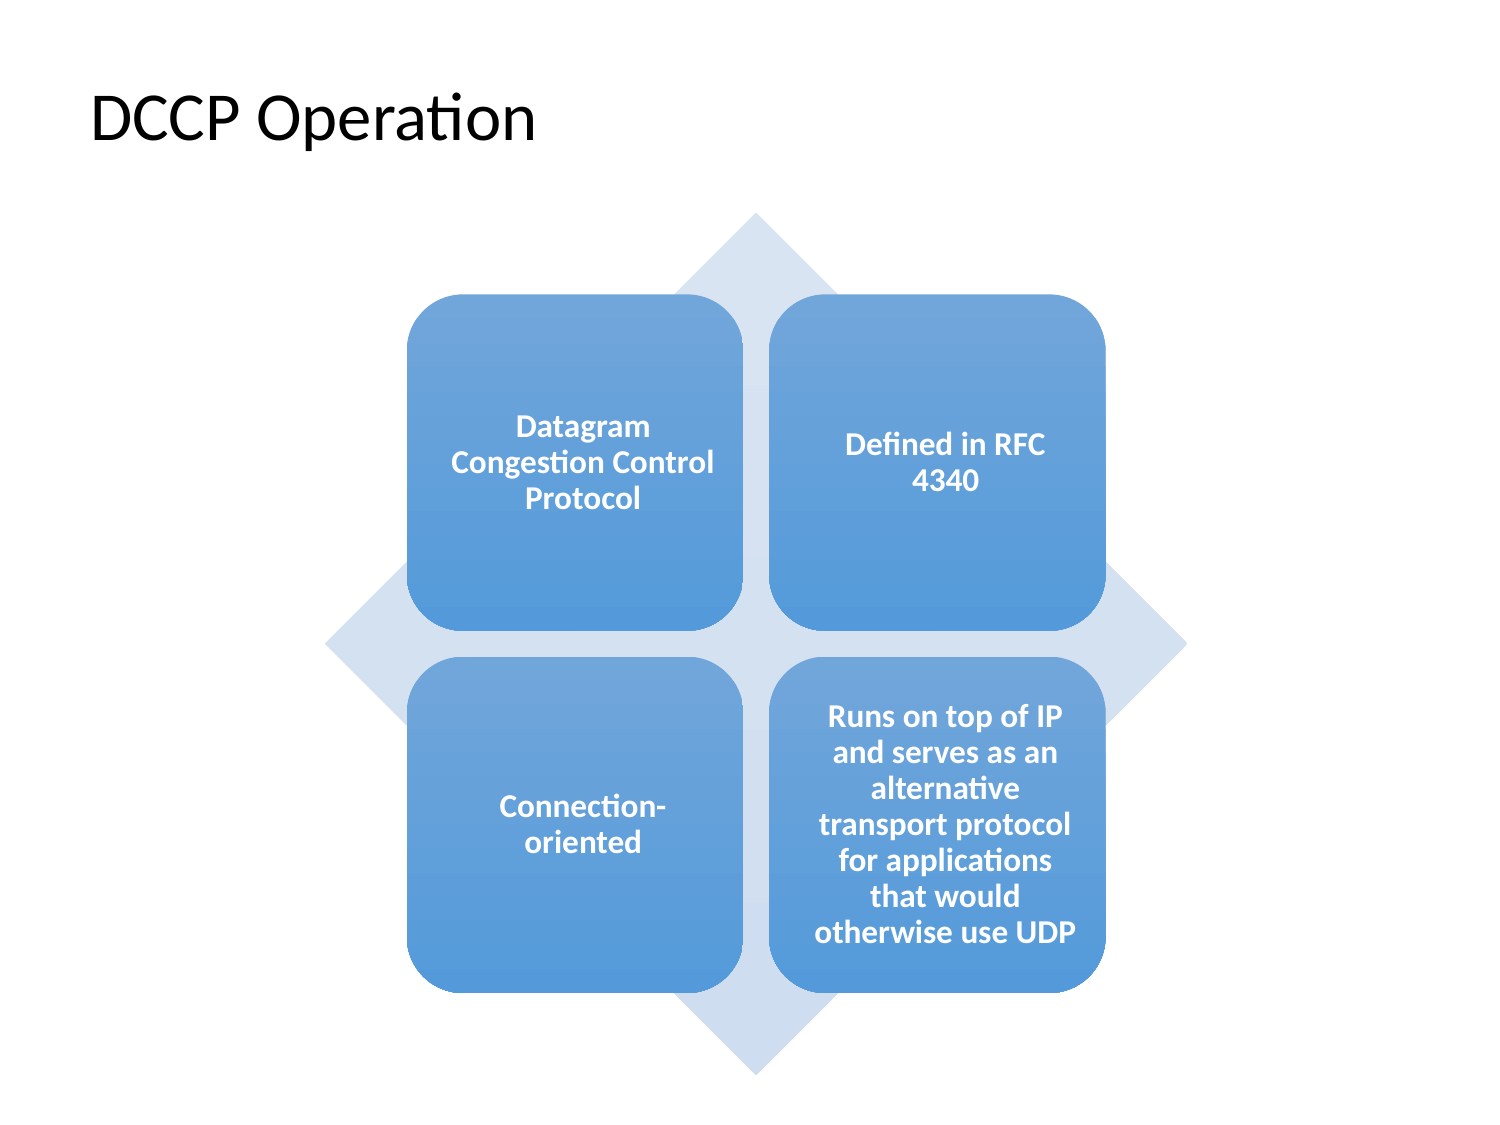

# DCCP Operation
Datagram Congestion Control Protocol
Defined in RFC 4340
Connection-oriented
Runs on top of IP and serves as an alternative transport protocol for applications that would otherwise use UDP